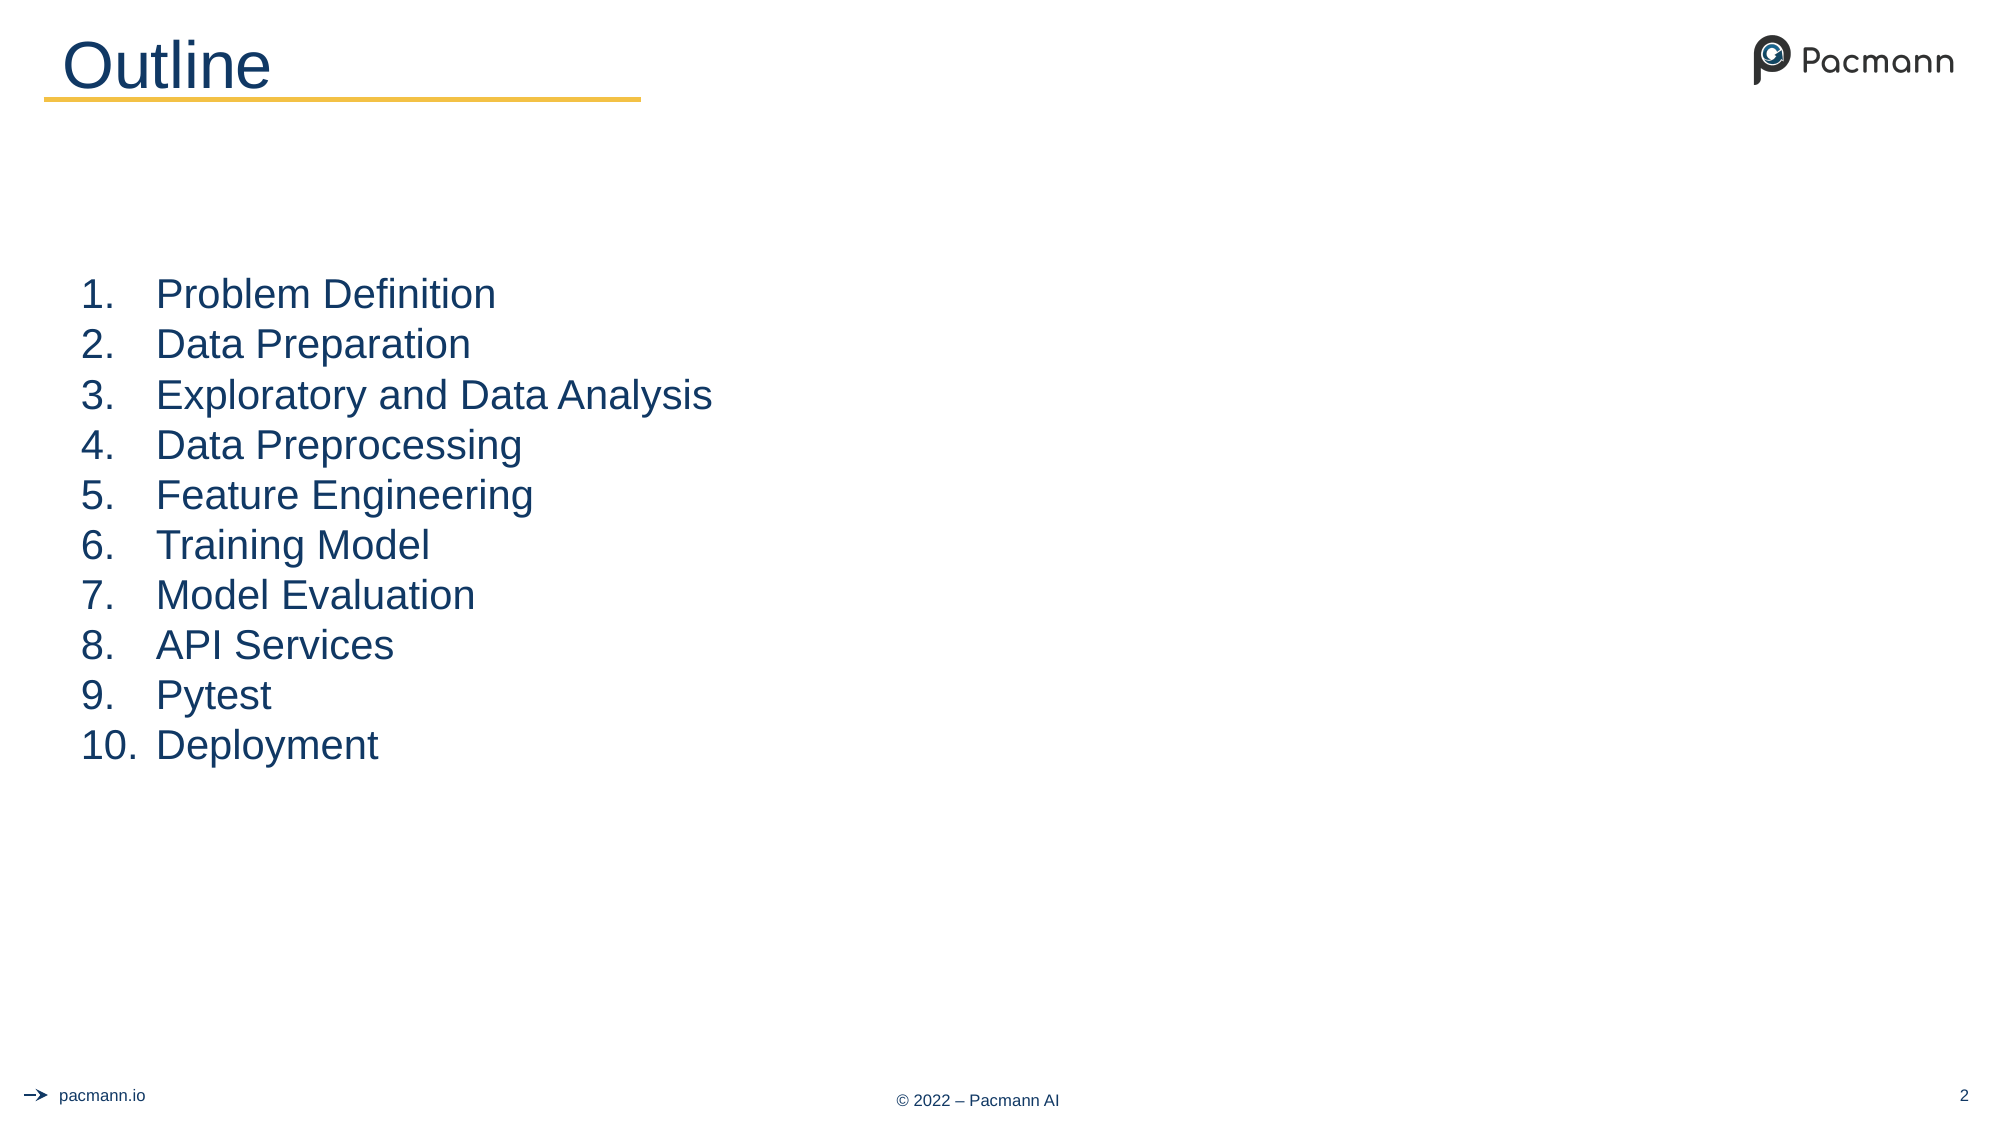

# Outline
Problem Definition
Data Preparation
Exploratory and Data Analysis
Data Preprocessing
Feature Engineering
Training Model
Model Evaluation
API Services
Pytest
Deployment